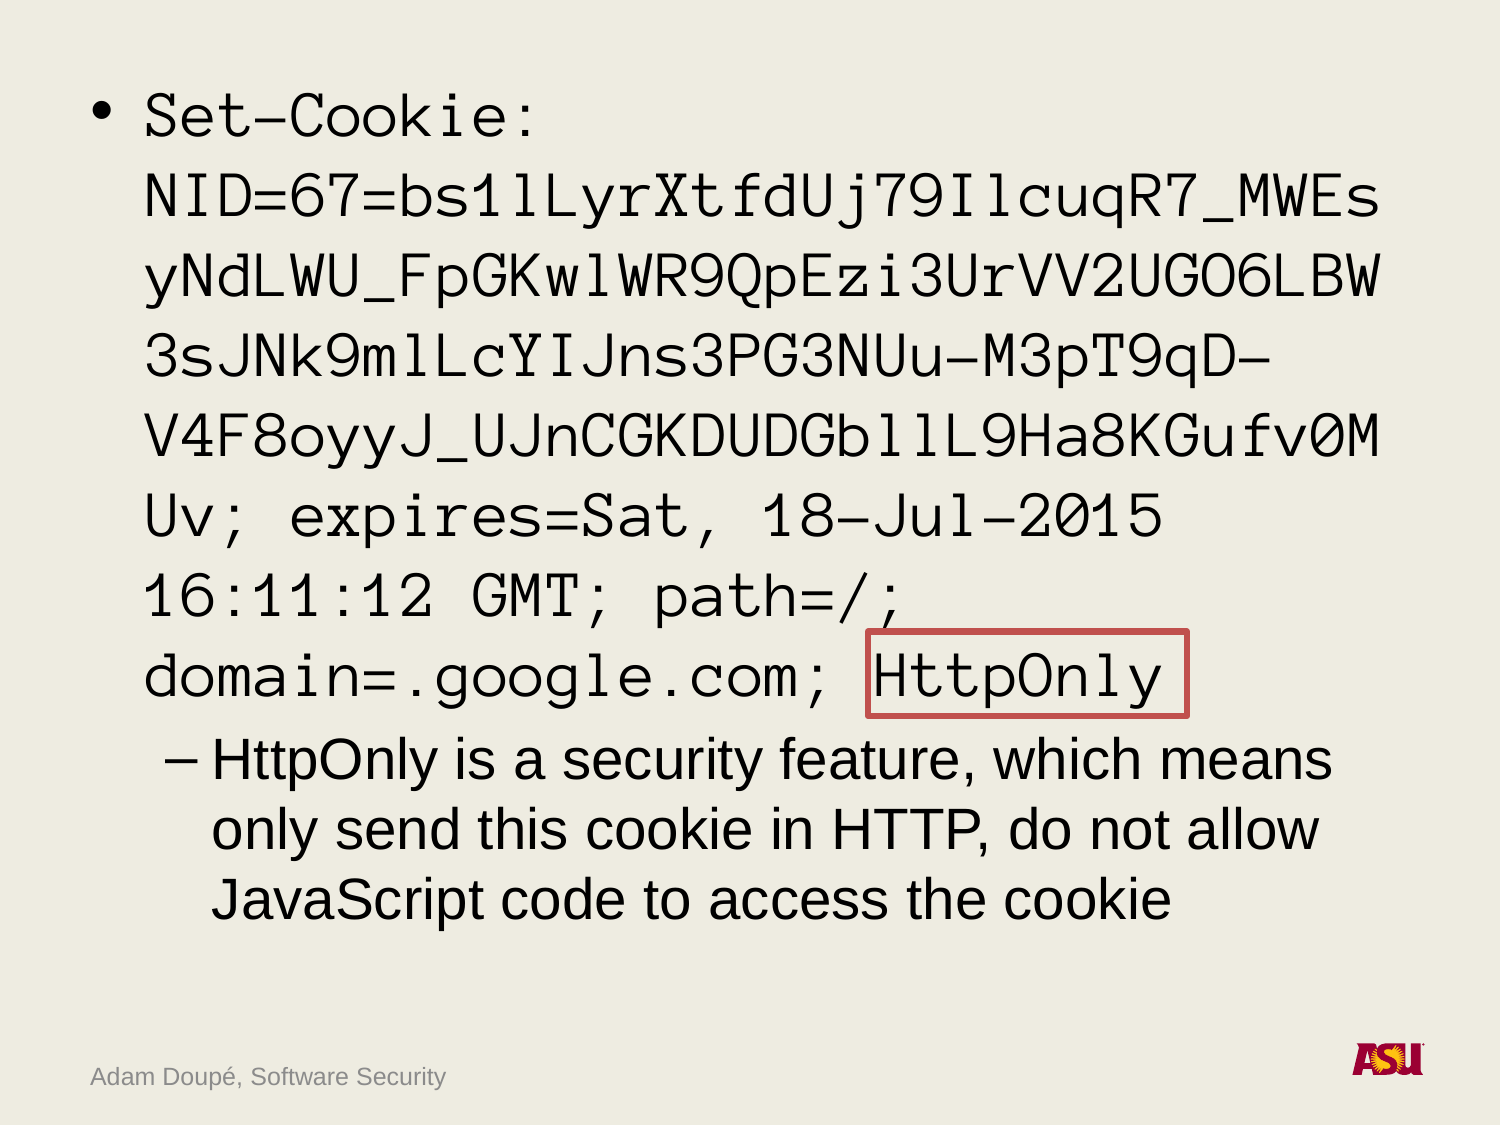

Set-Cookie: NID=67=bs1lLyrXtfdUj79IlcuqR7_MWEsyNdLWU_FpGKwlWR9QpEzi3UrVV2UGO6LBW3sJNk9mlLcYIJns3PG3NUu-M3pT9qD-V4F8oyyJ_UJnCGKDUDGbllL9Ha8KGufv0MUv; expires=Sat, 18-Jul-2015 16:11:12 GMT; path=/; domain=.google.com; HttpOnly
HttpOnly is a security feature, which means only send this cookie in HTTP, do not allow JavaScript code to access the cookie